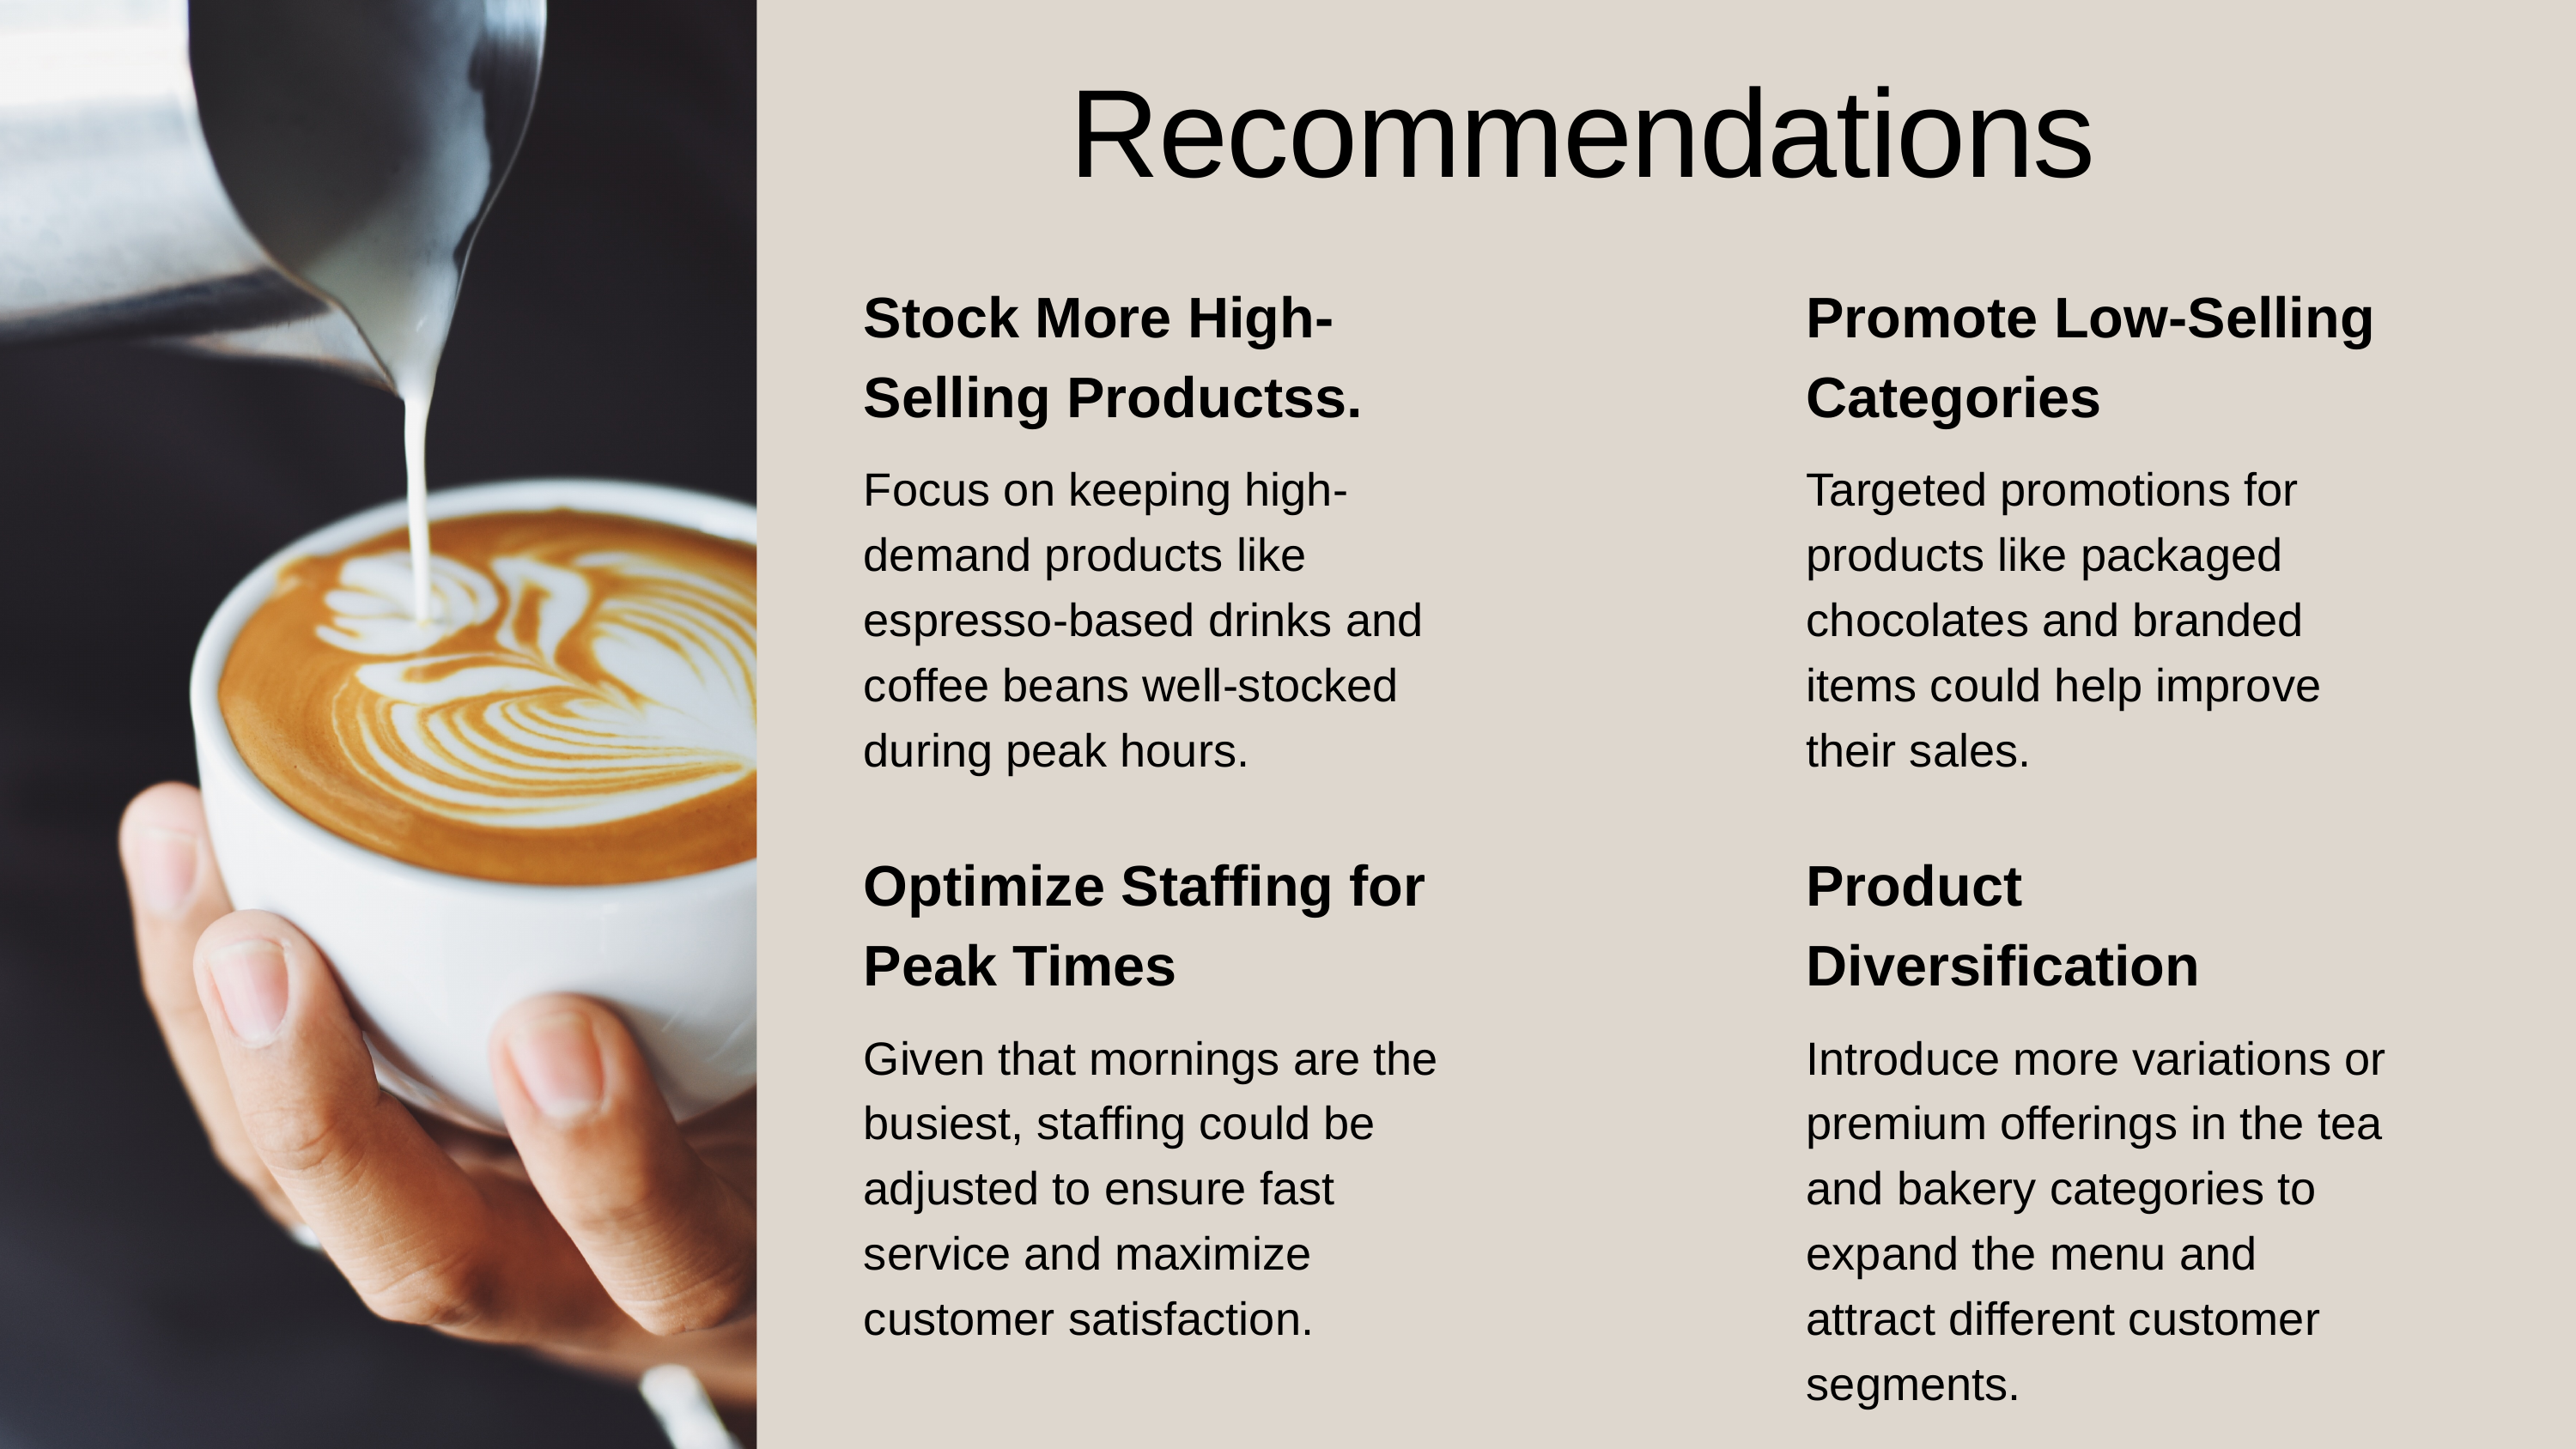

Recommendations
Stock More High-Selling Productss.
Focus on keeping high-demand products like espresso-based drinks and coffee beans well-stocked during peak hours.
Promote Low-Selling Categories
Targeted promotions for products like packaged chocolates and branded items could help improve their sales.
Optimize Staffing for Peak Times
Given that mornings are the busiest, staffing could be adjusted to ensure fast service and maximize customer satisfaction.
Product Diversification
Introduce more variations or premium offerings in the tea and bakery categories to expand the menu and attract different customer segments.